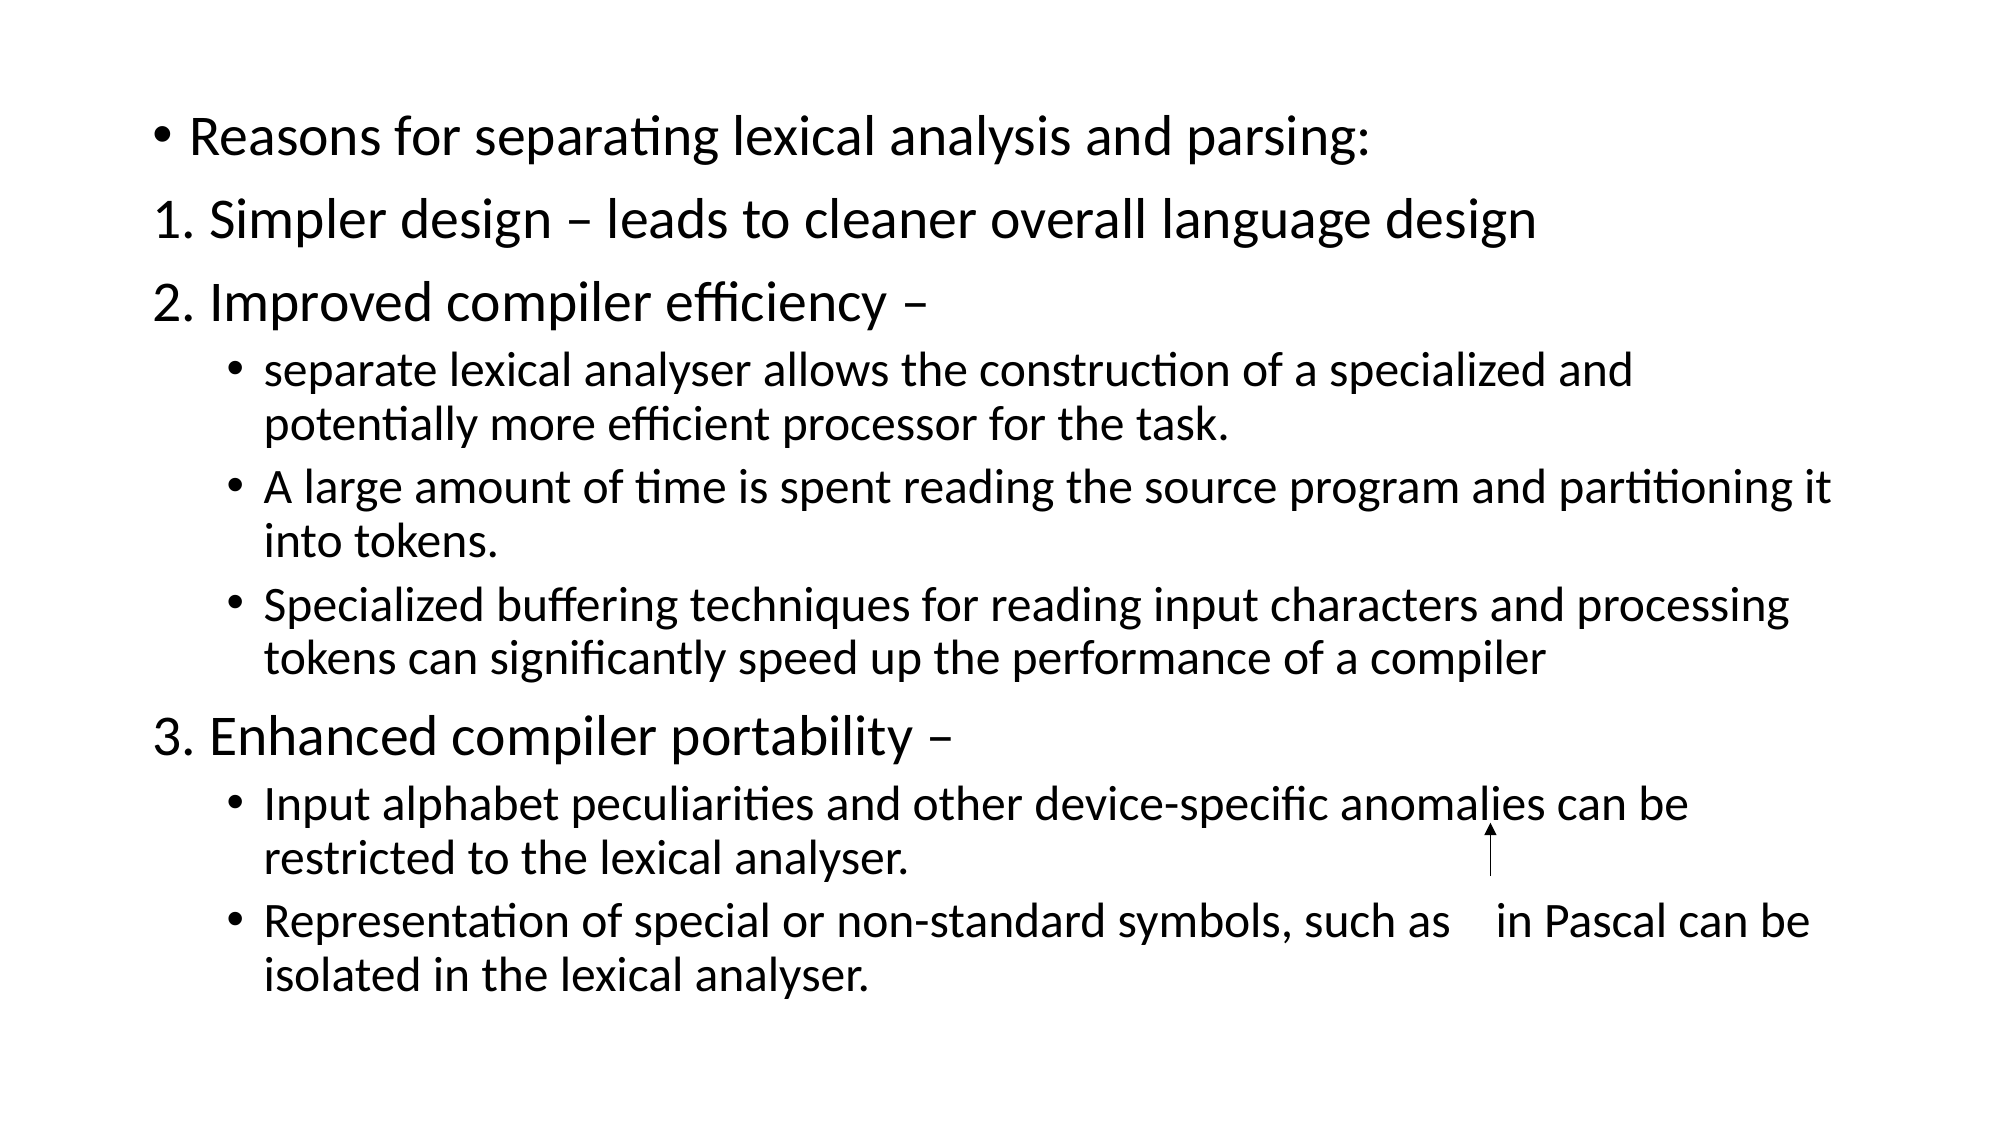

Reasons for separating lexical analysis and parsing:
1. Simpler design – leads to cleaner overall language design
2. Improved compiler efficiency –
separate lexical analyser allows the construction of a specialized and potentially more efficient processor for the task.
A large amount of time is spent reading the source program and partitioning it into tokens.
Specialized buffering techniques for reading input characters and processing tokens can significantly speed up the performance of a compiler
3. Enhanced compiler portability –
Input alphabet peculiarities and other device-specific anomalies can be restricted to the lexical analyser.
Representation of special or non-standard symbols, such as    in Pascal can be isolated in the lexical analyser.